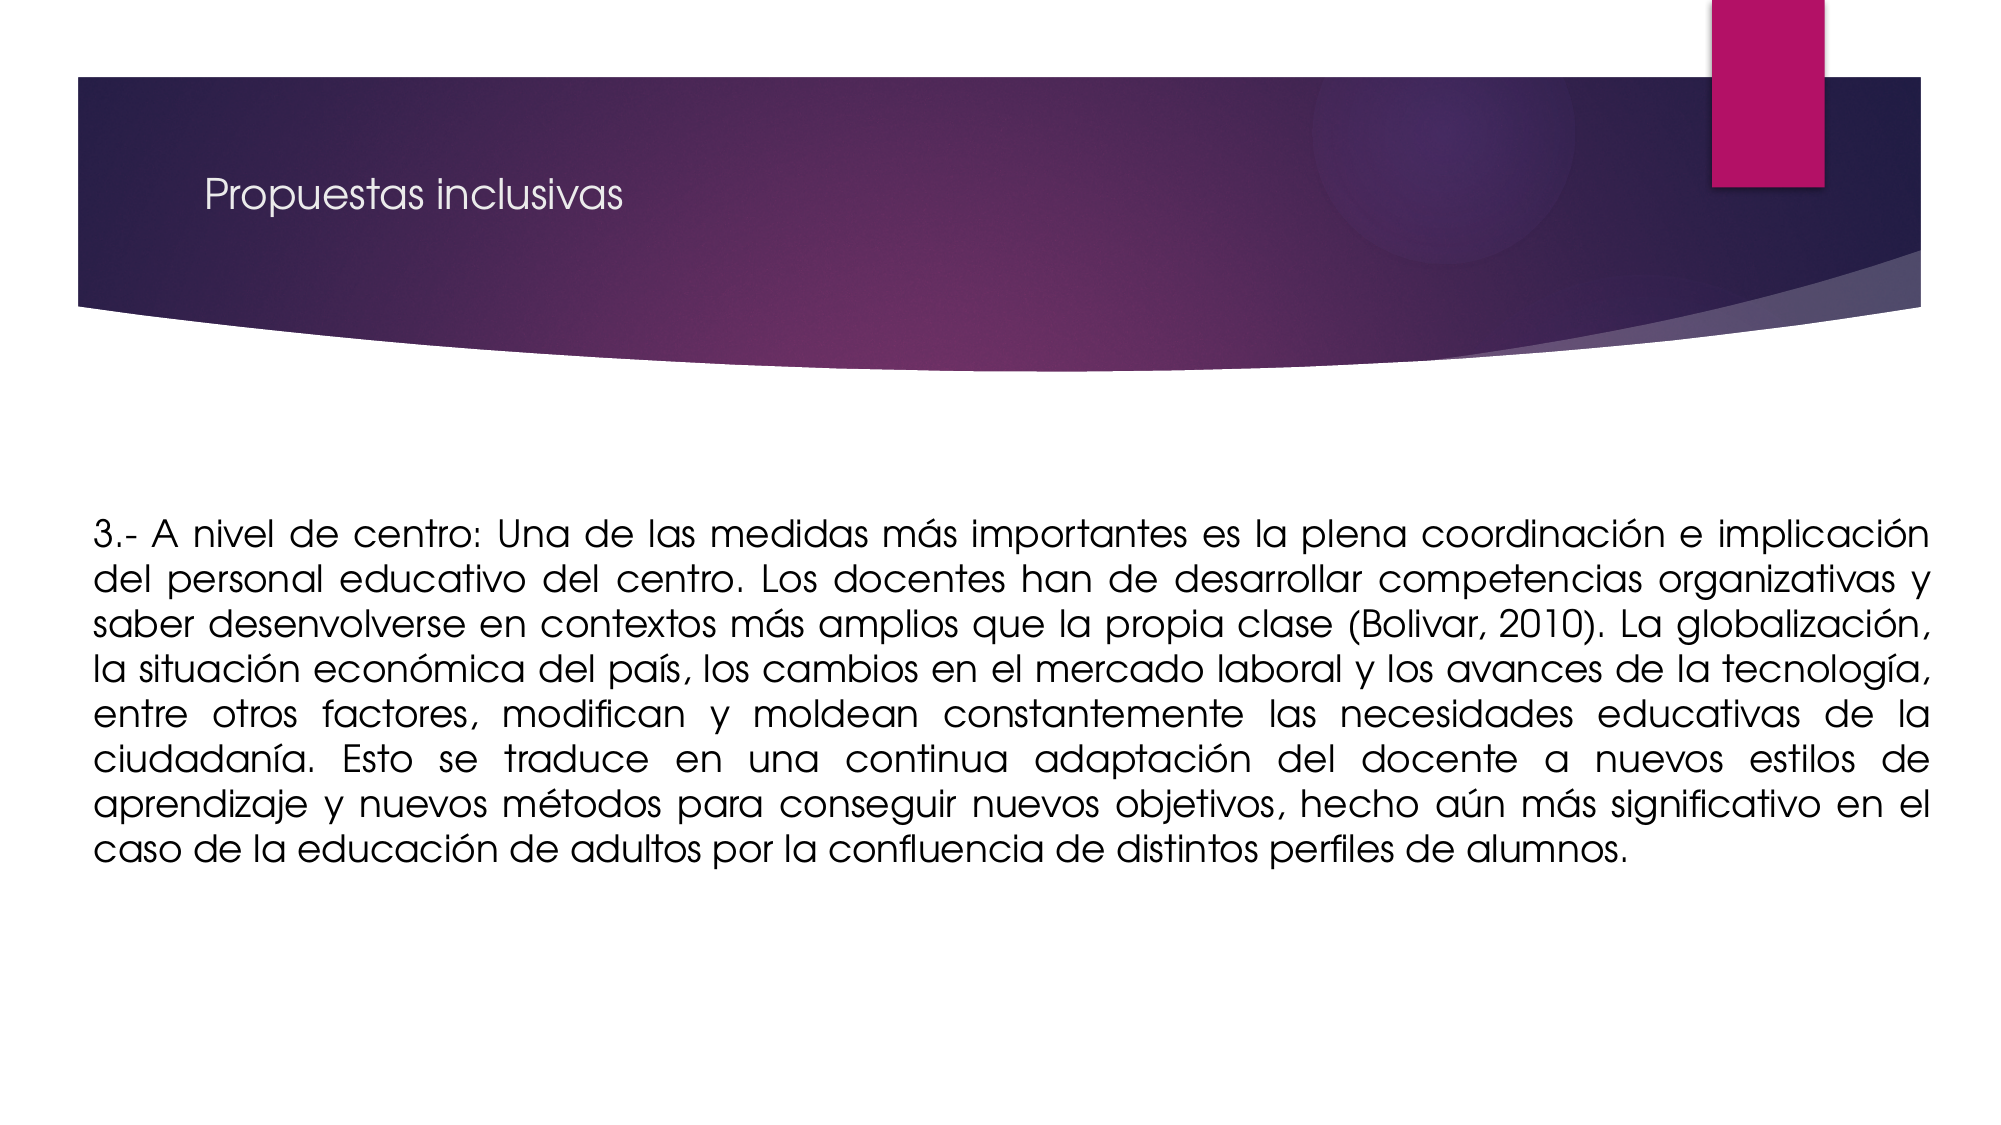

# Propuestas inclusivas
3.- A nivel de centro: Una de las medidas más importantes es la plena coordinación e implicación del personal educativo del centro. Los docentes han de desarrollar competencias organizativas y saber desenvolverse en contextos más amplios que la propia clase (Bolivar, 2010). La globalización, la situación económica del país, los cambios en el mercado laboral y los avances de la tecnología, entre otros factores, modifican y moldean constantemente las necesidades educativas de la ciudadanía. Esto se traduce en una continua adaptación del docente a nuevos estilos de aprendizaje y nuevos métodos para conseguir nuevos objetivos, hecho aún más significativo en el caso de la educación de adultos por la confluencia de distintos perfiles de alumnos.